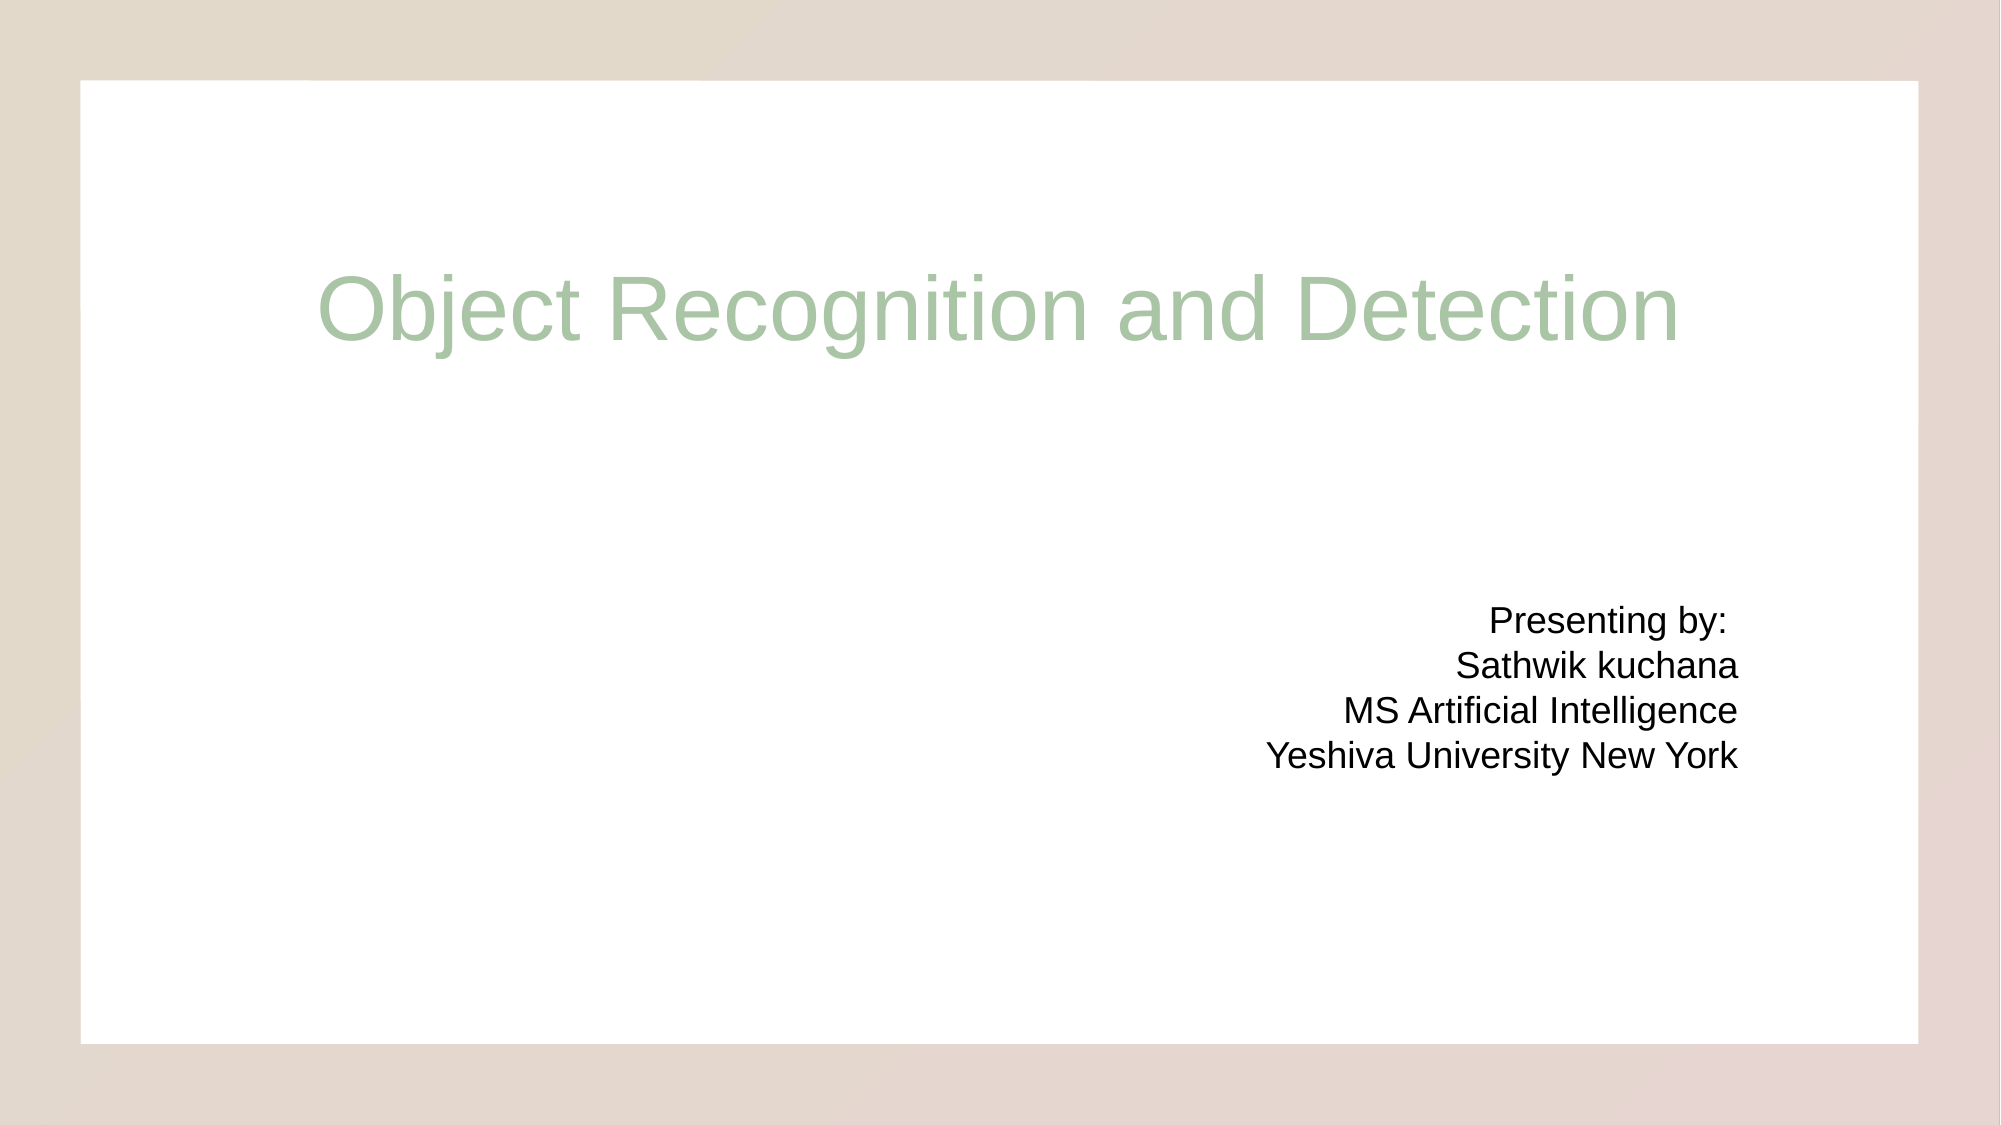

# Object Recognition and Detection
Presenting by:
Sathwik kuchana
MS Artificial Intelligence
Yeshiva University New York